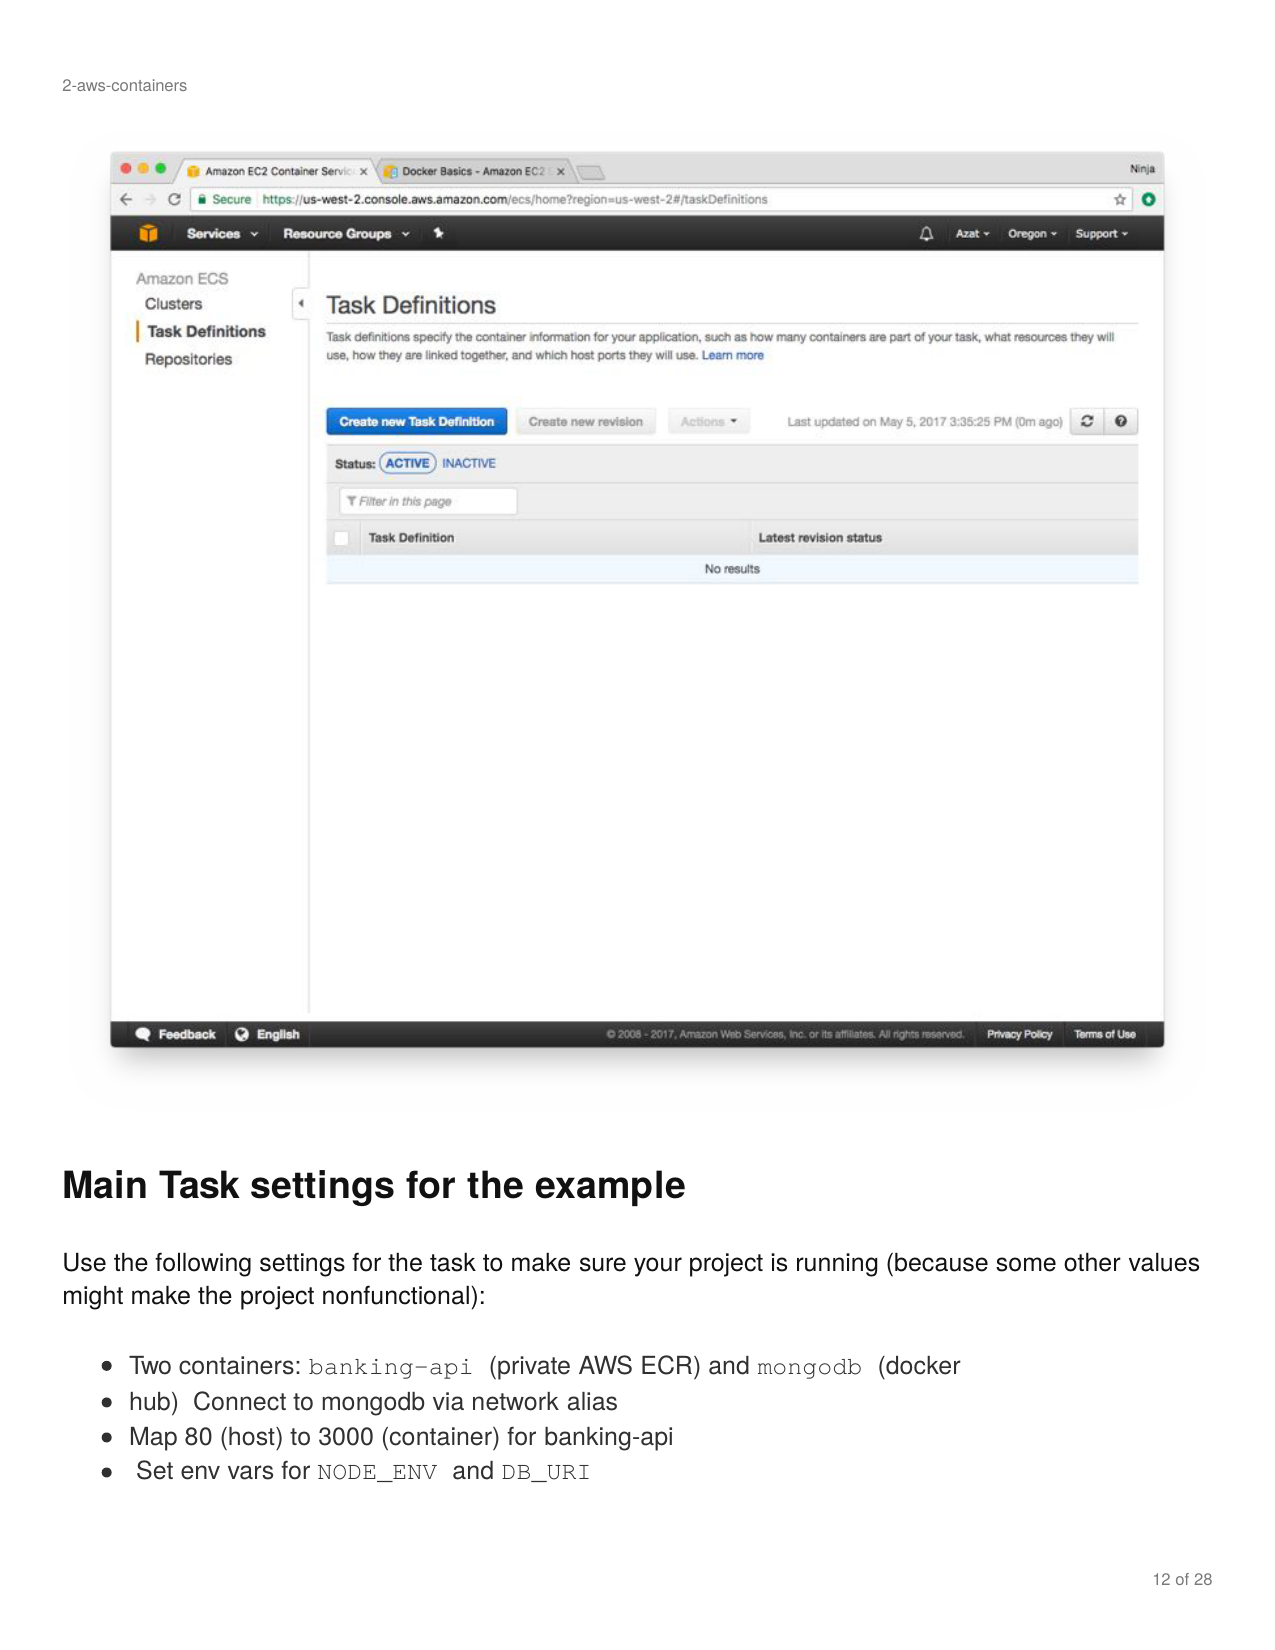

2-aws-containers

Main Task settings for the example
Use the following settings for the task to make sure your project is running (because some other values  might make the project nonfunctional):

Two containers: banking-api (private AWS ECR) and mongodb (docker hub)  Connect to mongodb via network alias
Map 80 (host) to 3000 (container) for banking-api  Set env vars for NODE_ENV and DB_URI

12 of 28